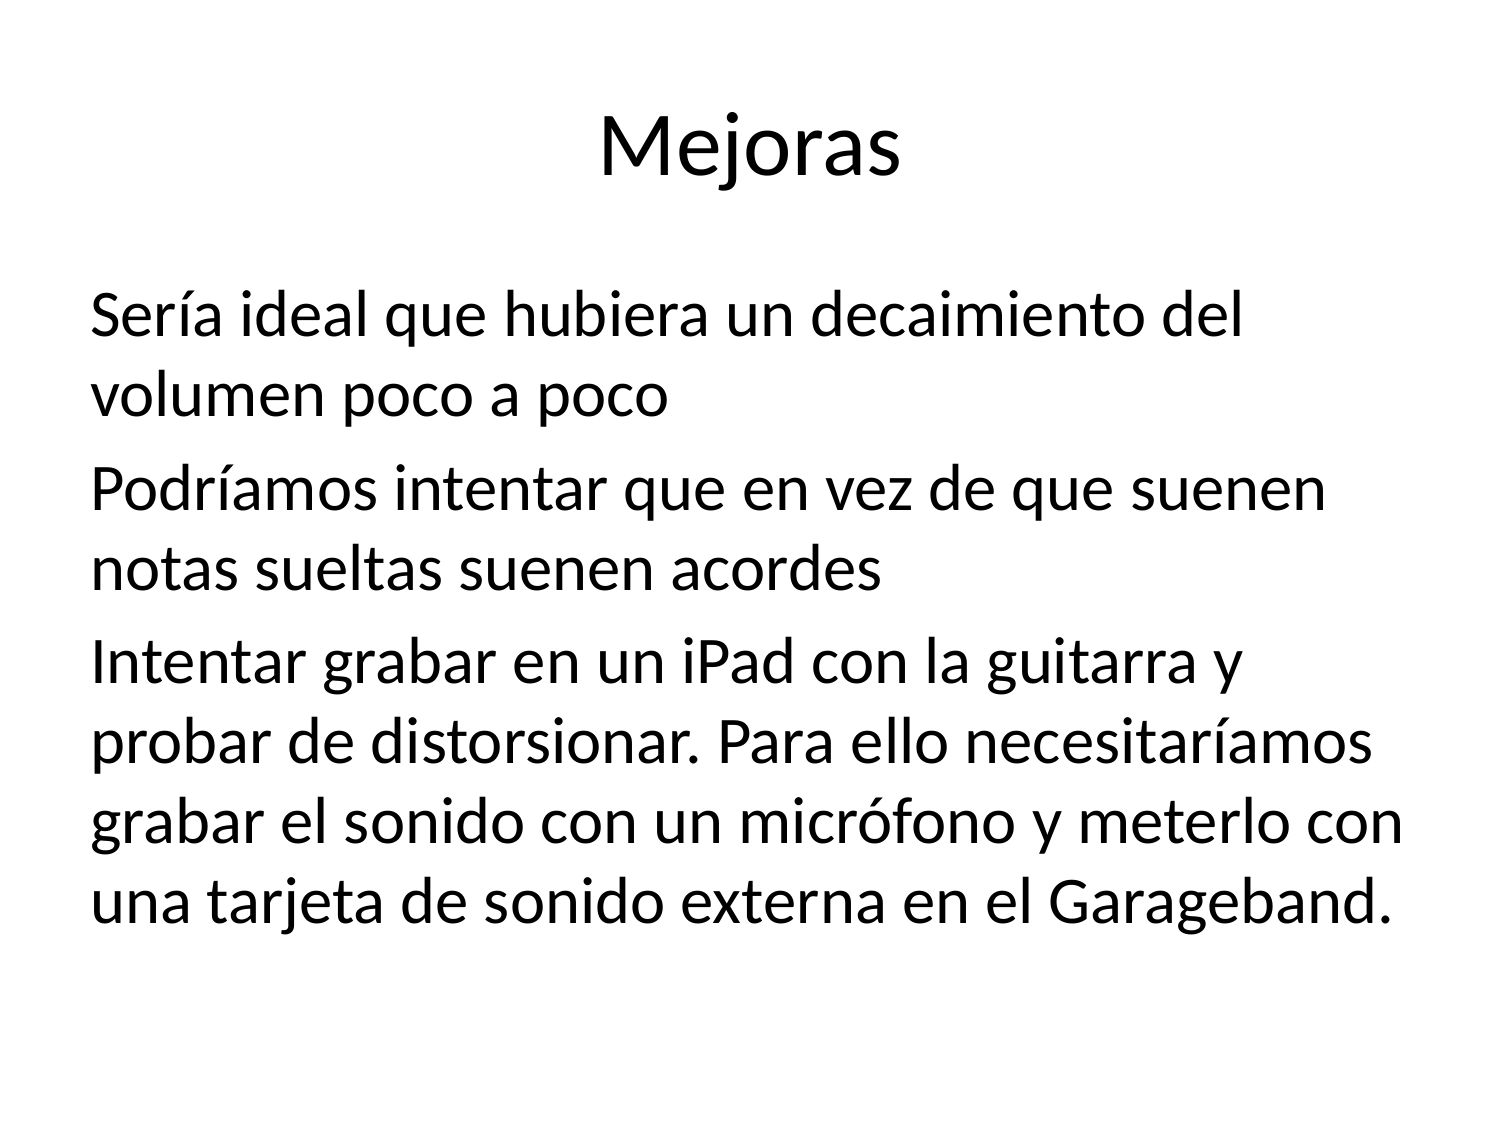

# Mejoras
Sería ideal que hubiera un decaimiento del volumen poco a poco
Podríamos intentar que en vez de que suenen notas sueltas suenen acordes
Intentar grabar en un iPad con la guitarra y probar de distorsionar. Para ello necesitaríamos grabar el sonido con un micrófono y meterlo con una tarjeta de sonido externa en el Garageband.